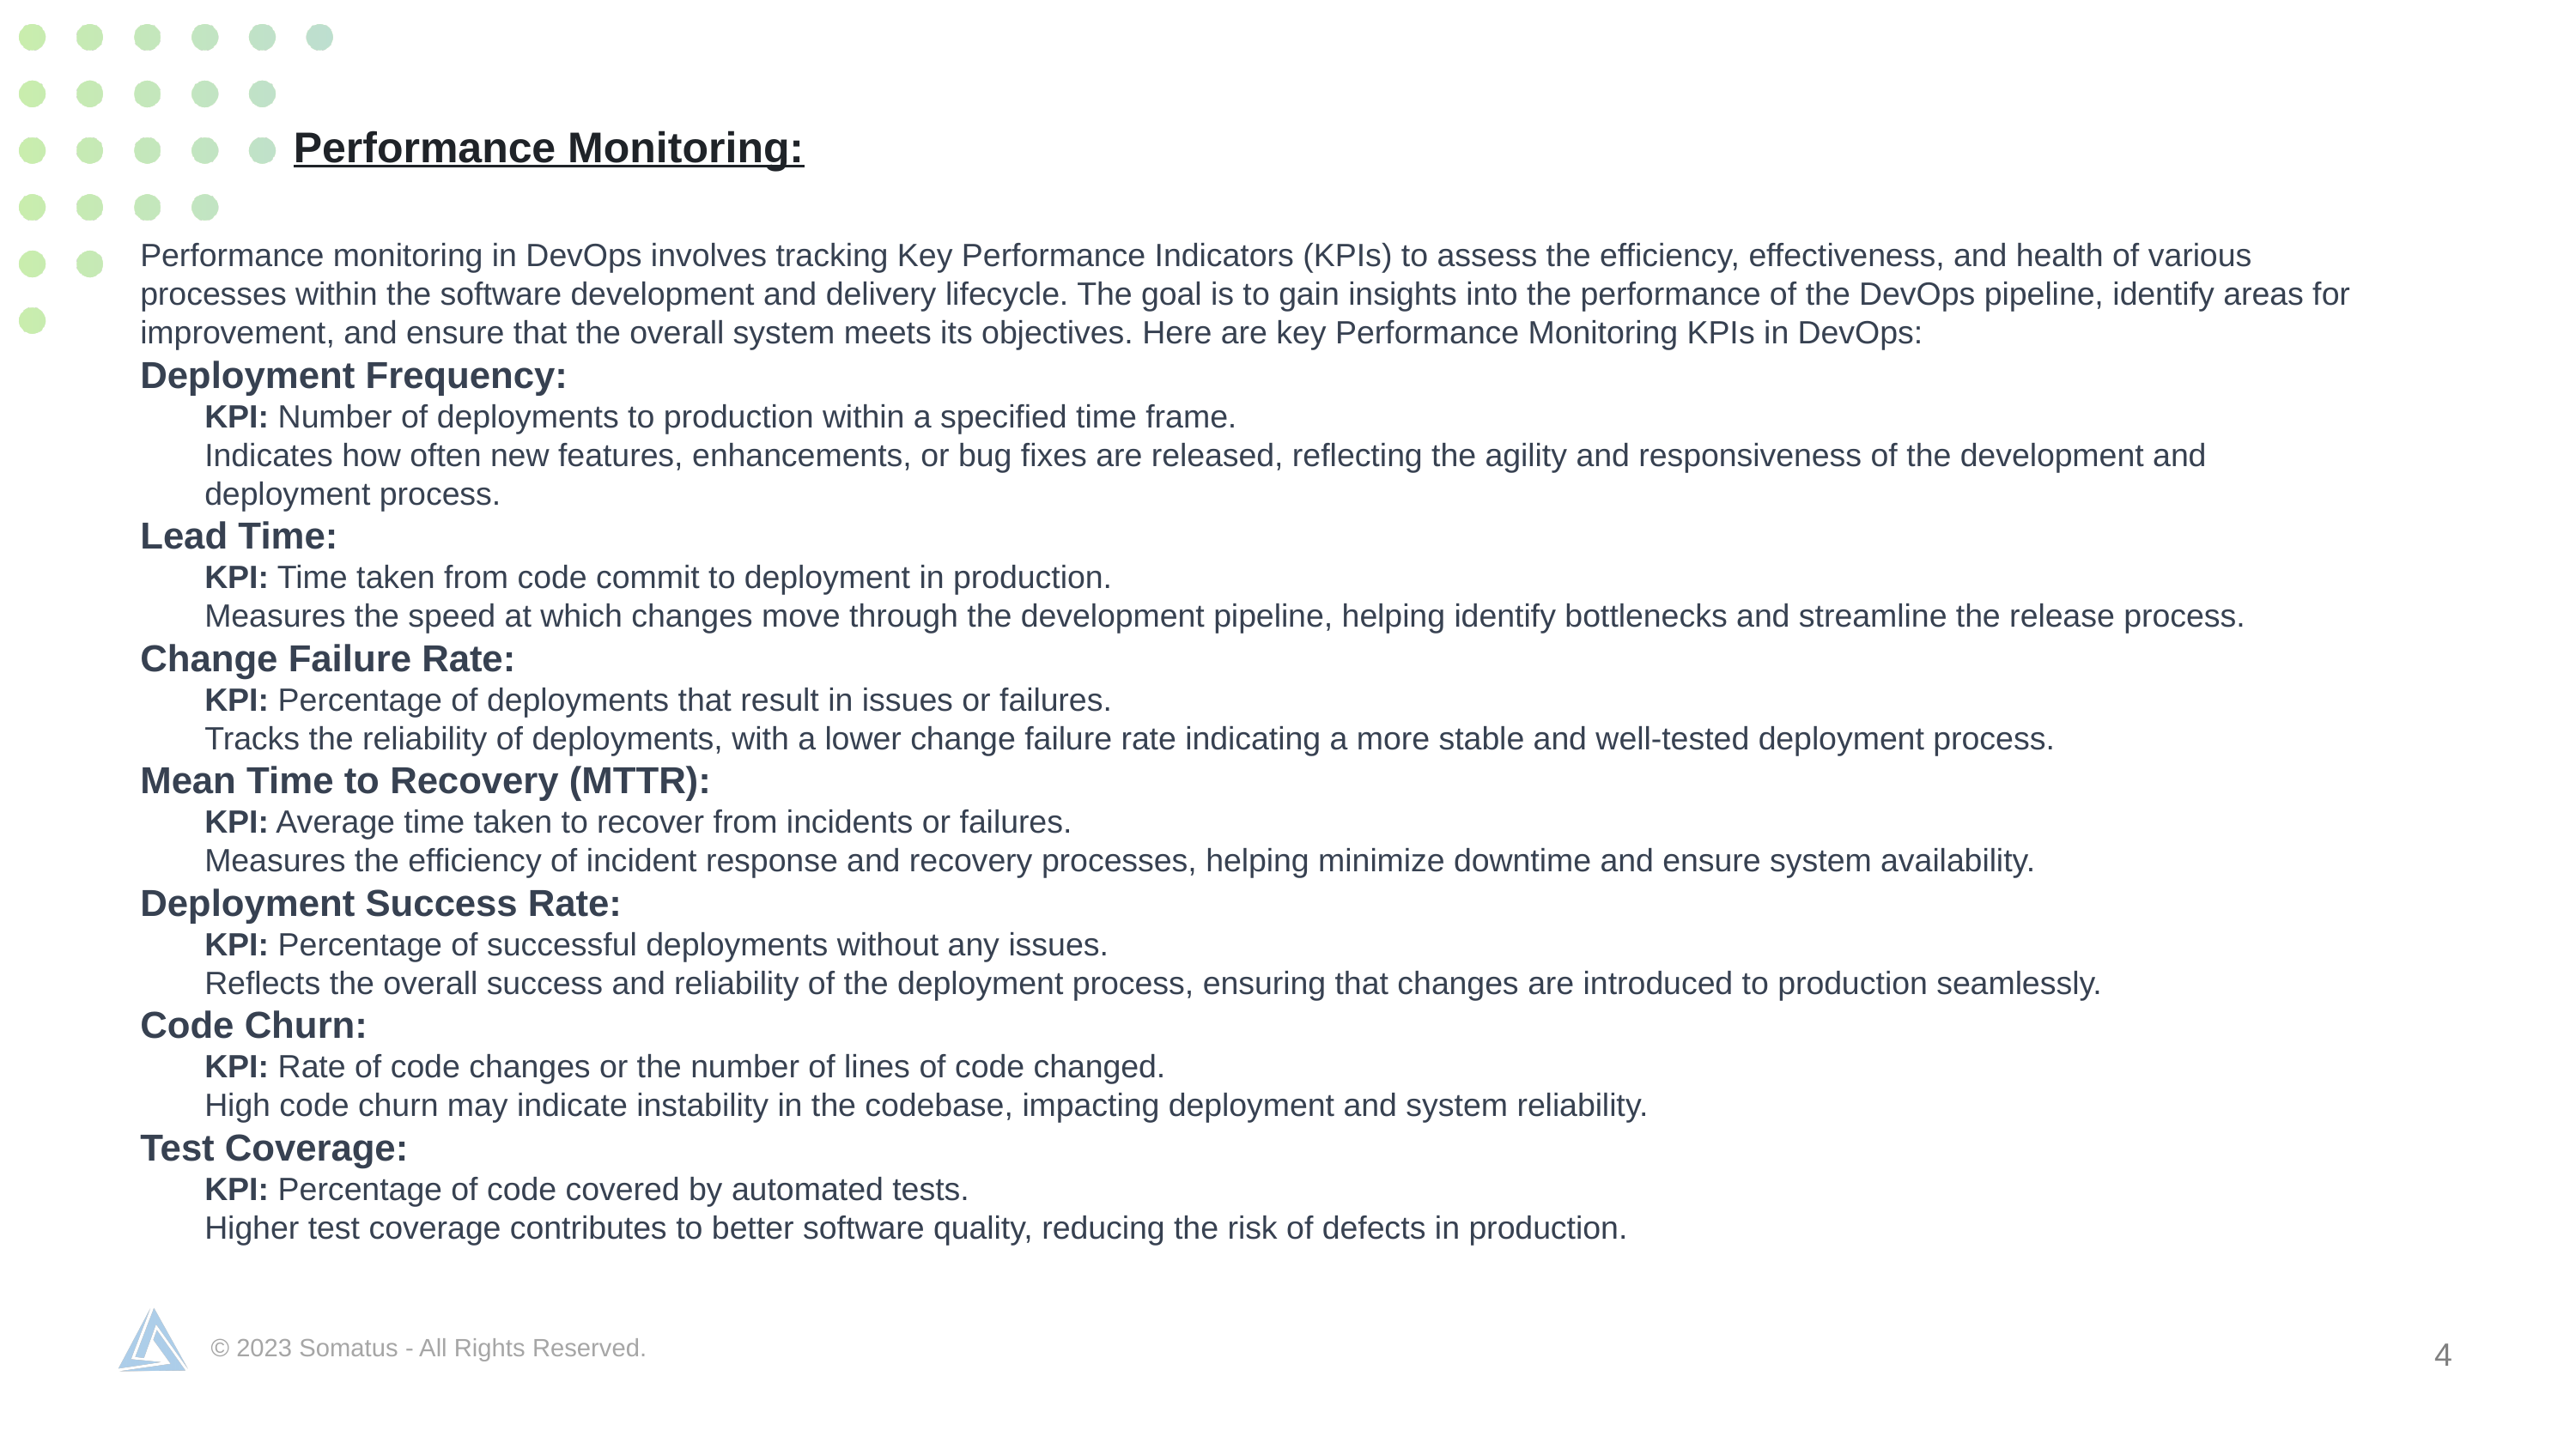

Performance Monitoring:

Performance monitoring in DevOps involves tracking Key Performance Indicators (KPIs) to assess the efficiency, effectiveness, and health of various processes within the software development and delivery lifecycle. The goal is to gain insights into the performance of the DevOps pipeline, identify areas for improvement, and ensure that the overall system meets its objectives. Here are key Performance Monitoring KPIs in DevOps:
Deployment Frequency:
KPI: Number of deployments to production within a specified time frame.
Indicates how often new features, enhancements, or bug fixes are released, reflecting the agility and responsiveness of the development and deployment process.
Lead Time:
KPI: Time taken from code commit to deployment in production.
Measures the speed at which changes move through the development pipeline, helping identify bottlenecks and streamline the release process.
Change Failure Rate:
KPI: Percentage of deployments that result in issues or failures.
Tracks the reliability of deployments, with a lower change failure rate indicating a more stable and well-tested deployment process.
Mean Time to Recovery (MTTR):
KPI: Average time taken to recover from incidents or failures.
Measures the efficiency of incident response and recovery processes, helping minimize downtime and ensure system availability.
Deployment Success Rate:
KPI: Percentage of successful deployments without any issues.
Reflects the overall success and reliability of the deployment process, ensuring that changes are introduced to production seamlessly.
Code Churn:
KPI: Rate of code changes or the number of lines of code changed.
High code churn may indicate instability in the codebase, impacting deployment and system reliability.
Test Coverage:
KPI: Percentage of code covered by automated tests.
Higher test coverage contributes to better software quality, reducing the risk of defects in production.